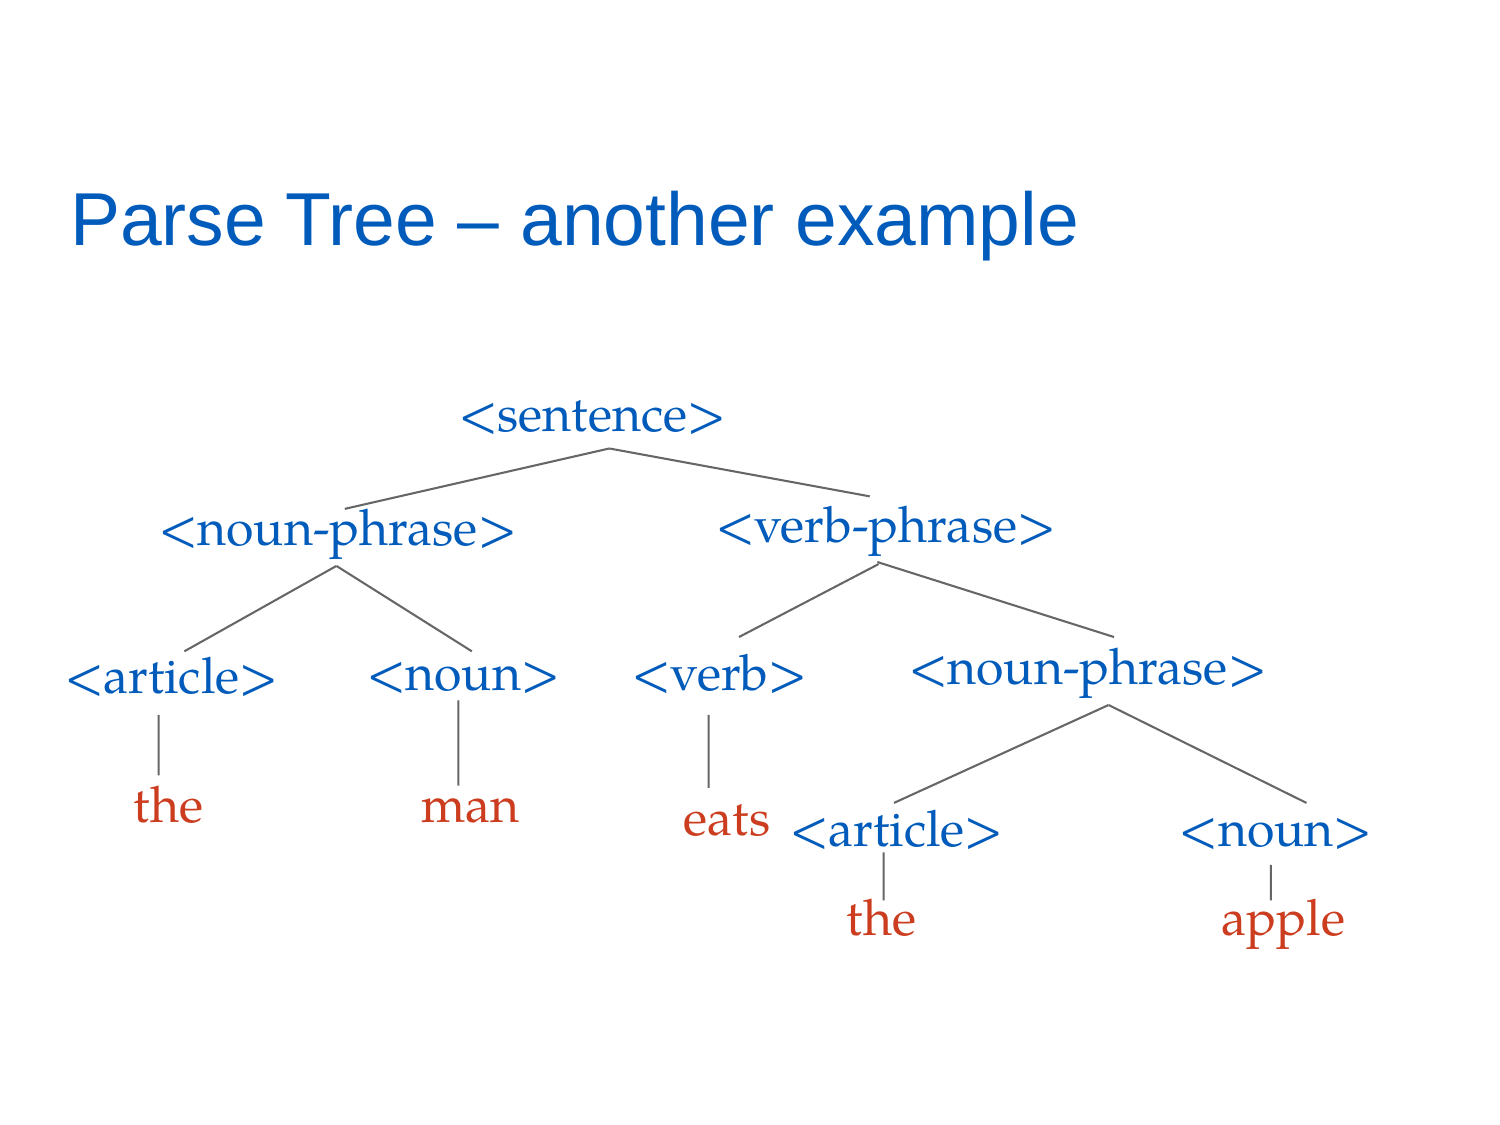

# Parse Tree – another example
<sentence>

<verb-phrase>
<noun-phrase>

<noun-phrase>
<noun>
<verb>
<article>

the
man
eats
<article>
<noun>

the
apple